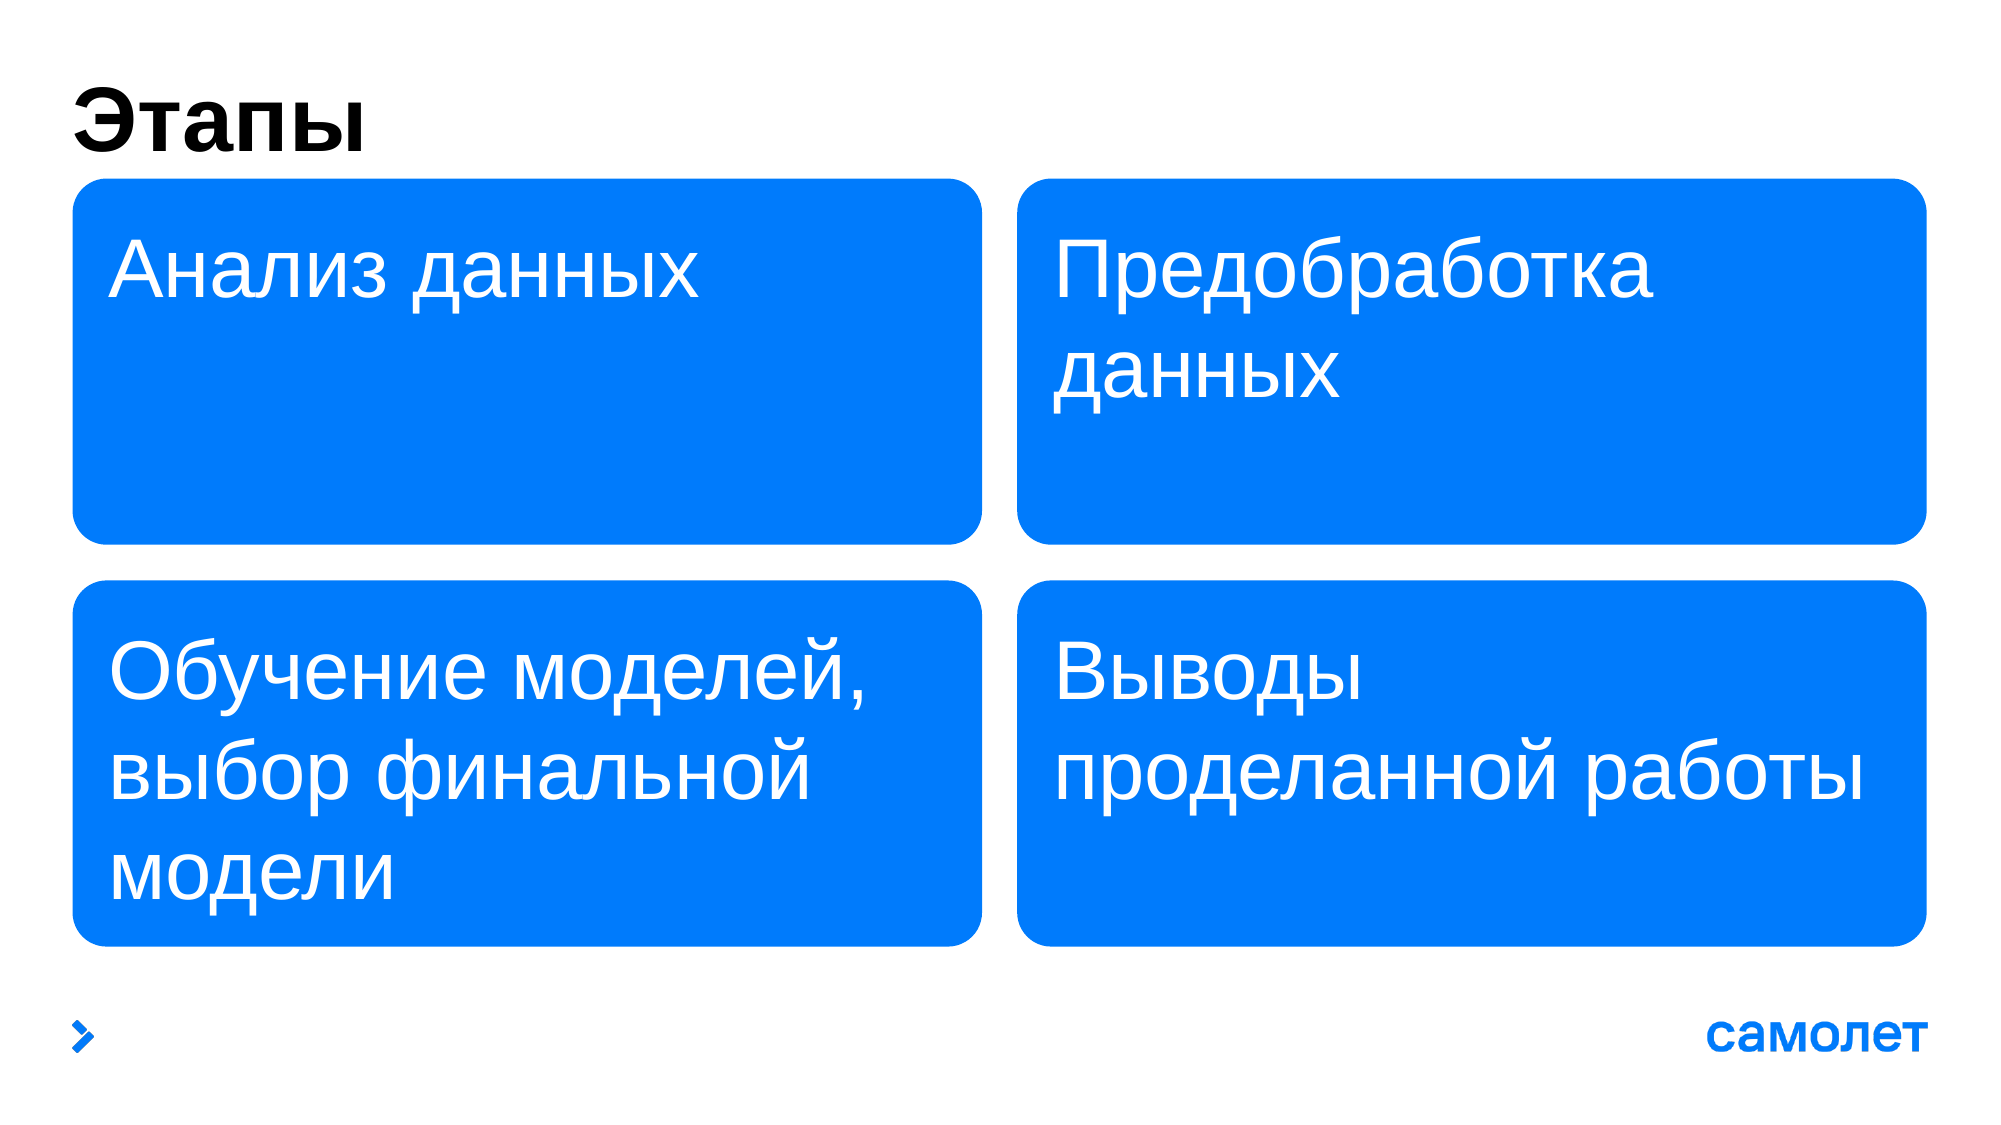

# Этапы
Анализ данных
Предобработка данных
Обучение моделей, выбор финальной модели
Выводы проделанной работы